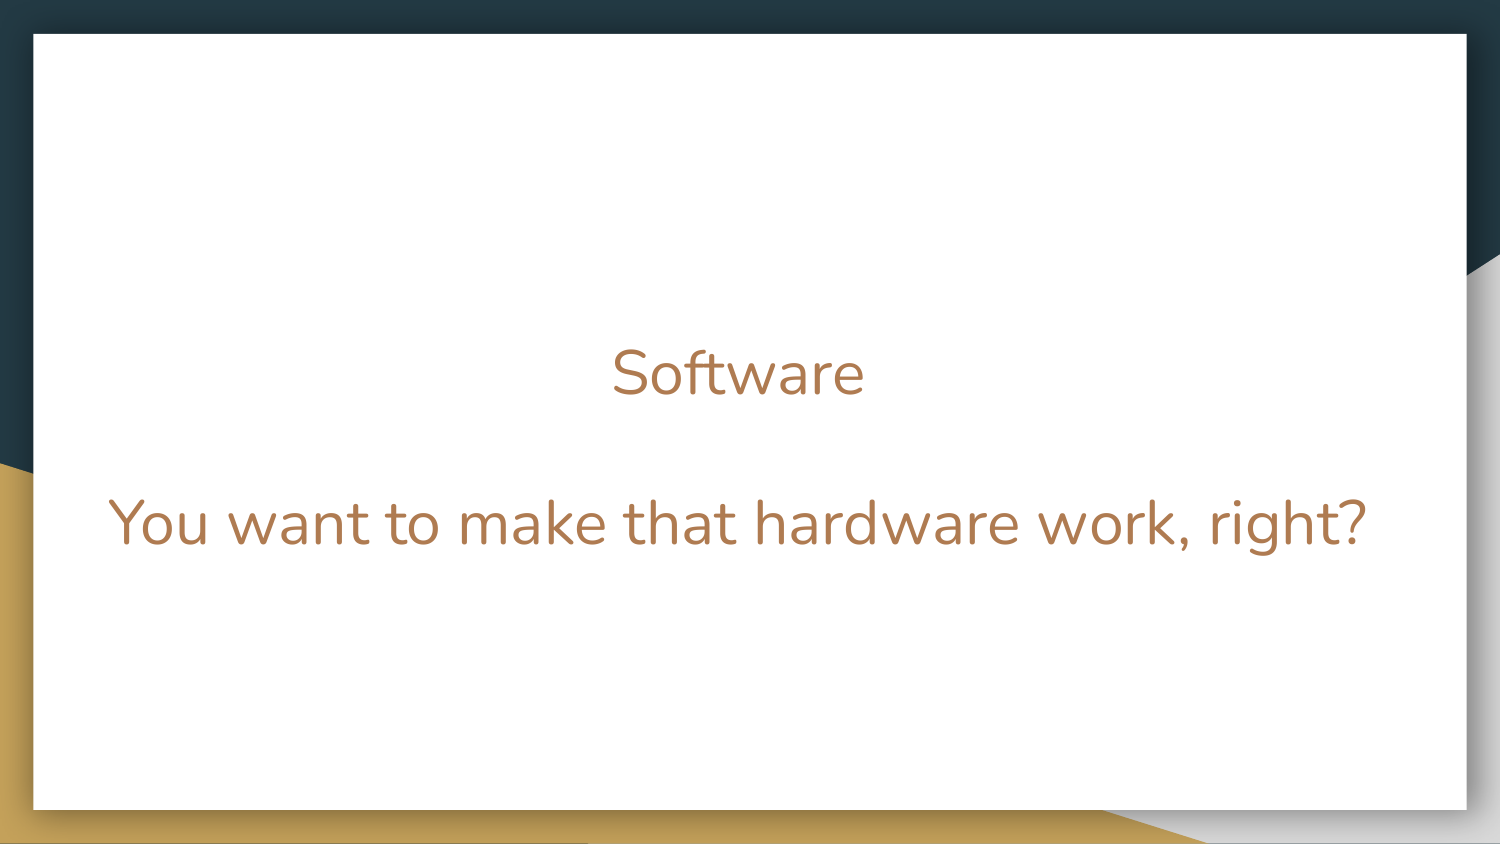

# Software You want to make that hardware work, right?